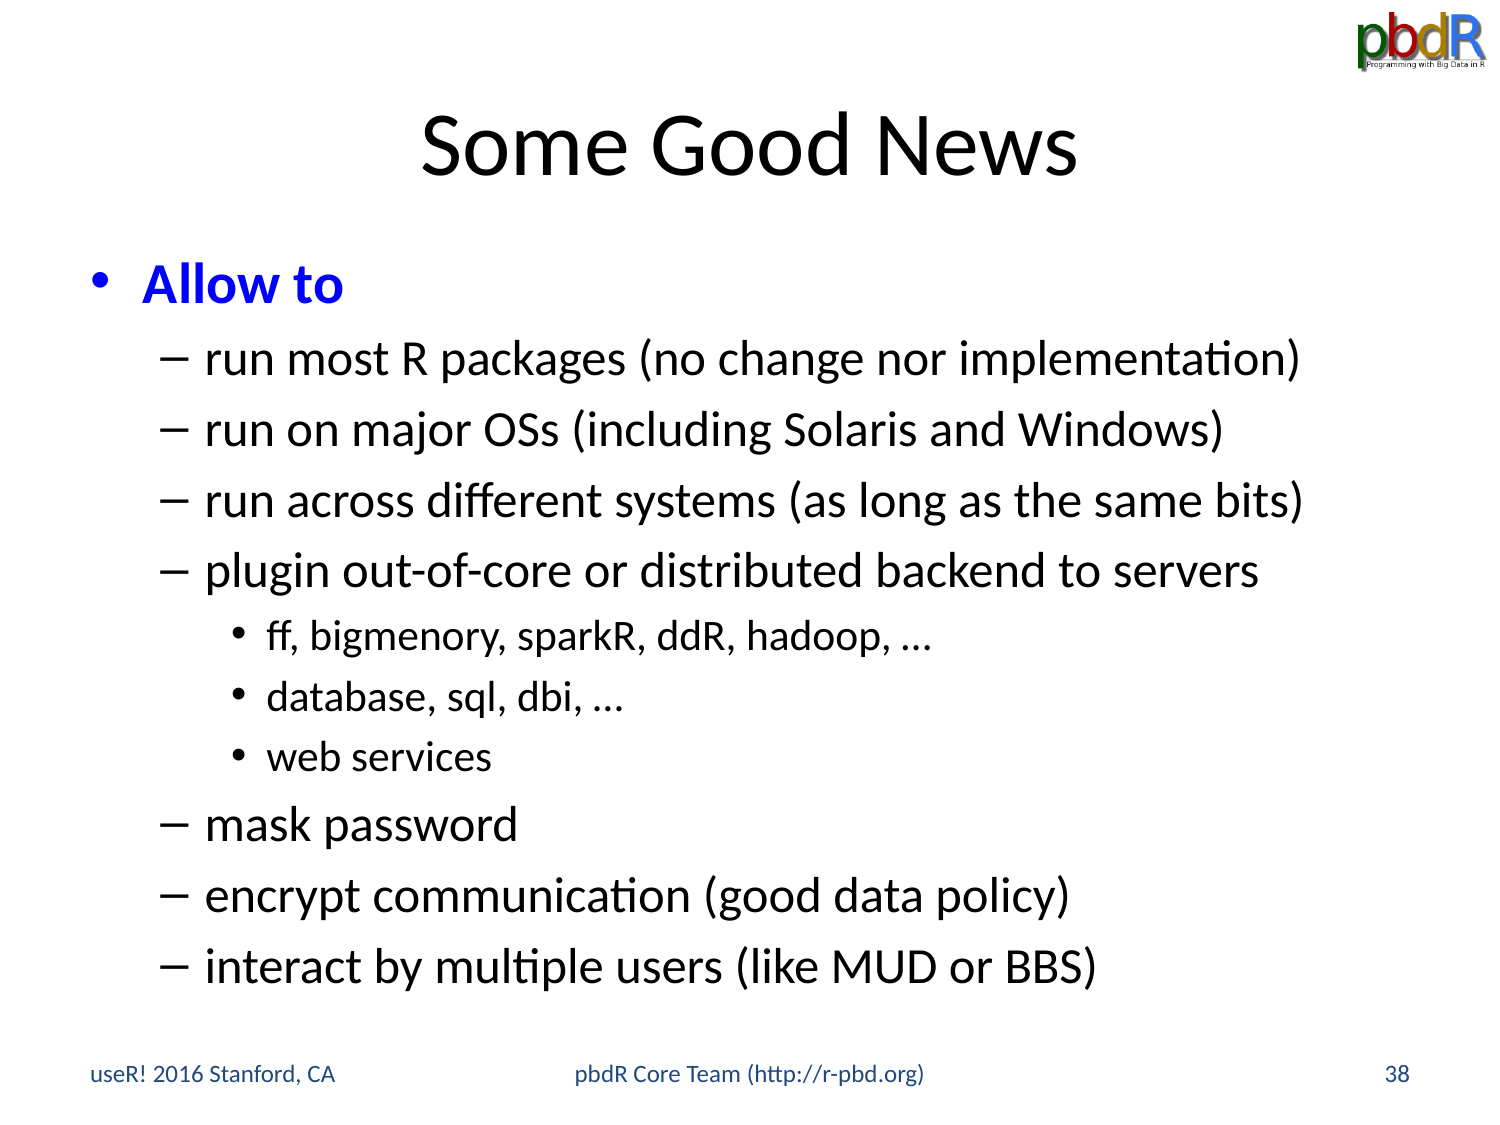

# Some Good News
Allow to
run most R packages (no change nor implementation)
run on major OSs (including Solaris and Windows)
run across different systems (as long as the same bits)
plugin out-of-core or distributed backend to servers
ff, bigmenory, sparkR, ddR, hadoop, …
database, sql, dbi, …
web services
mask password
encrypt communication (good data policy)
interact by multiple users (like MUD or BBS)
useR! 2016 Stanford, CA
pbdR Core Team (http://r-pbd.org)
38